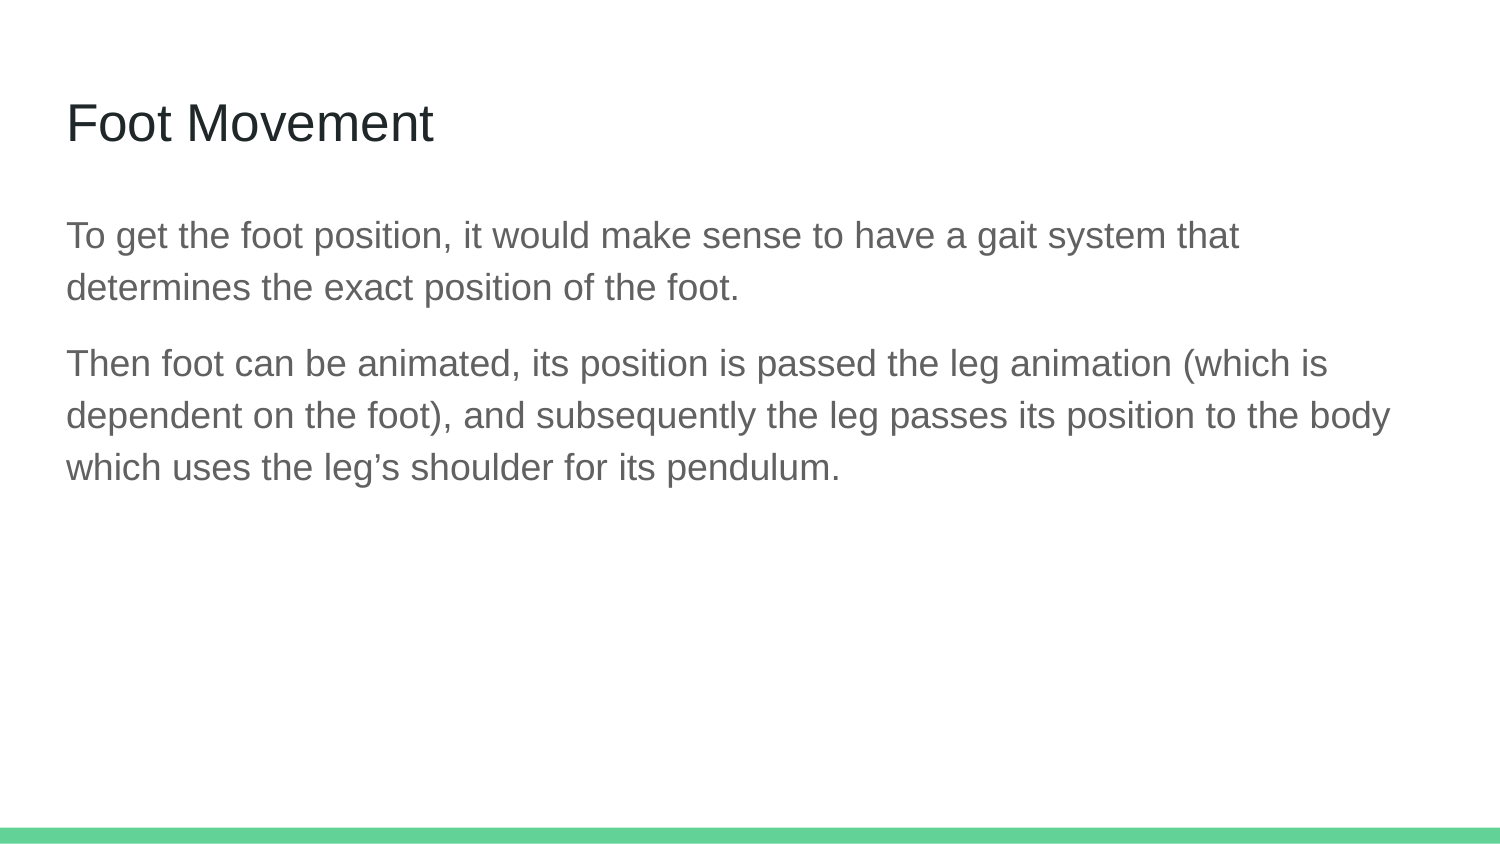

# Foot Movement
To get the foot position, it would make sense to have a gait system that determines the exact position of the foot.
Then foot can be animated, its position is passed the leg animation (which is dependent on the foot), and subsequently the leg passes its position to the body which uses the leg’s shoulder for its pendulum.